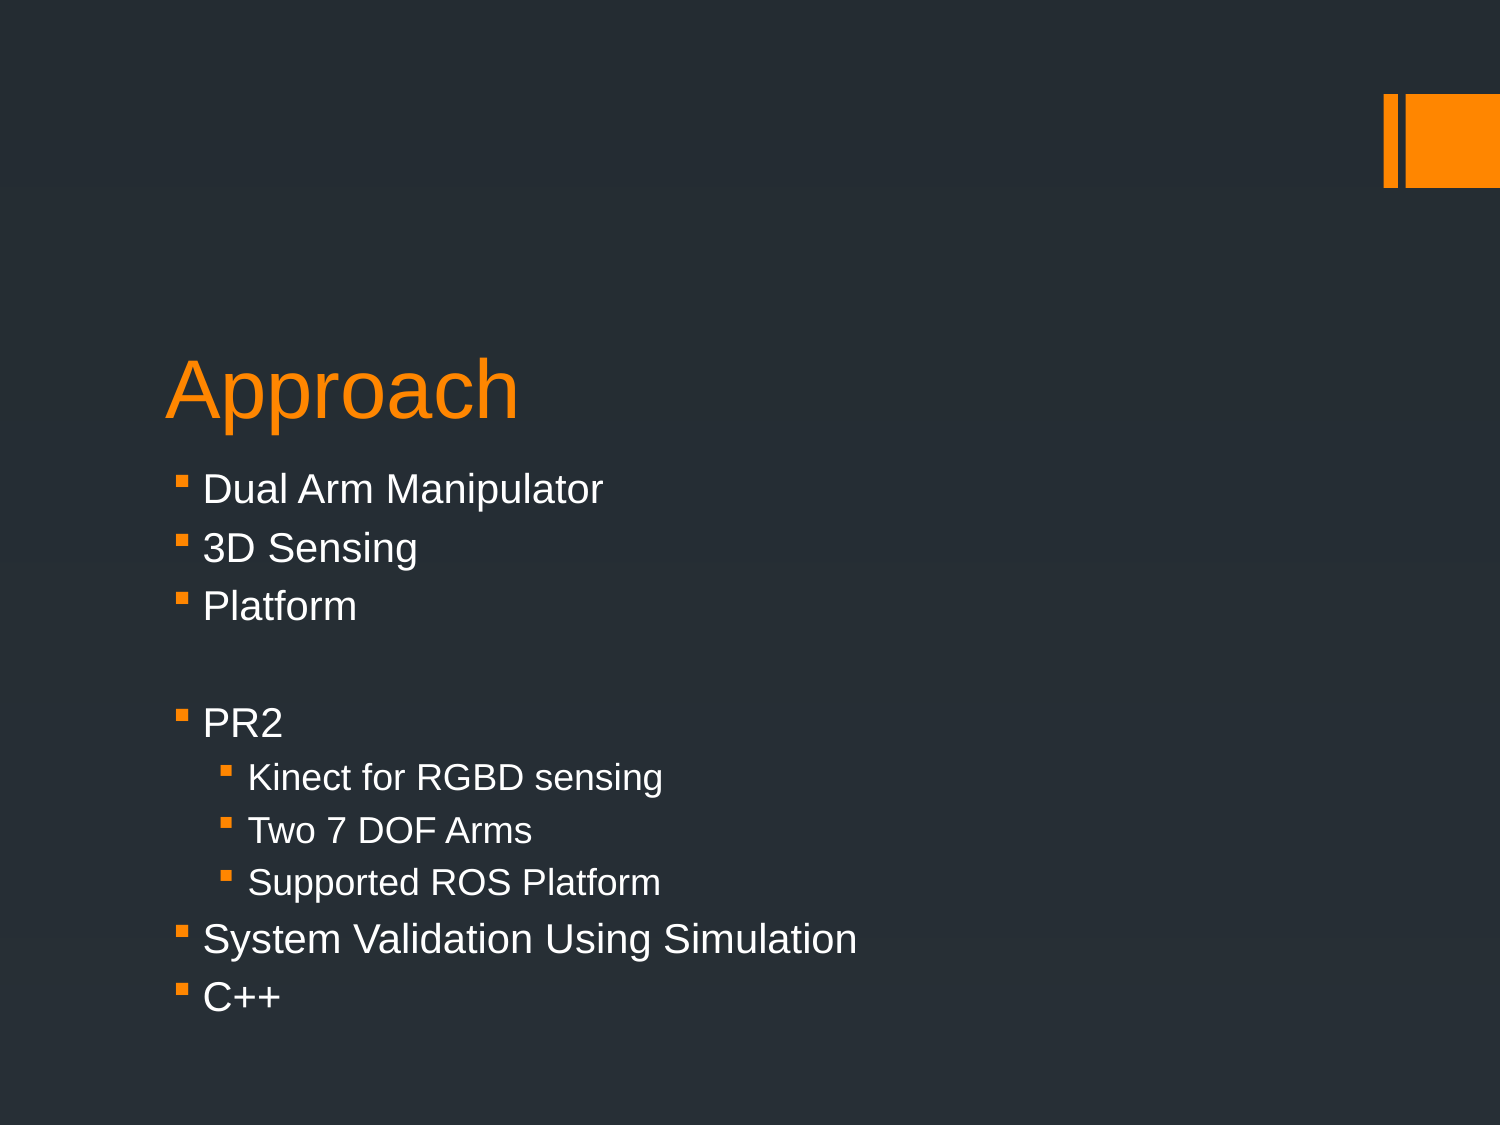

# Approach
Dual Arm Manipulator
3D Sensing
Platform

PR2
Kinect for RGBD sensing
Two 7 DOF Arms
Supported ROS Platform
System Validation Using Simulation
C++